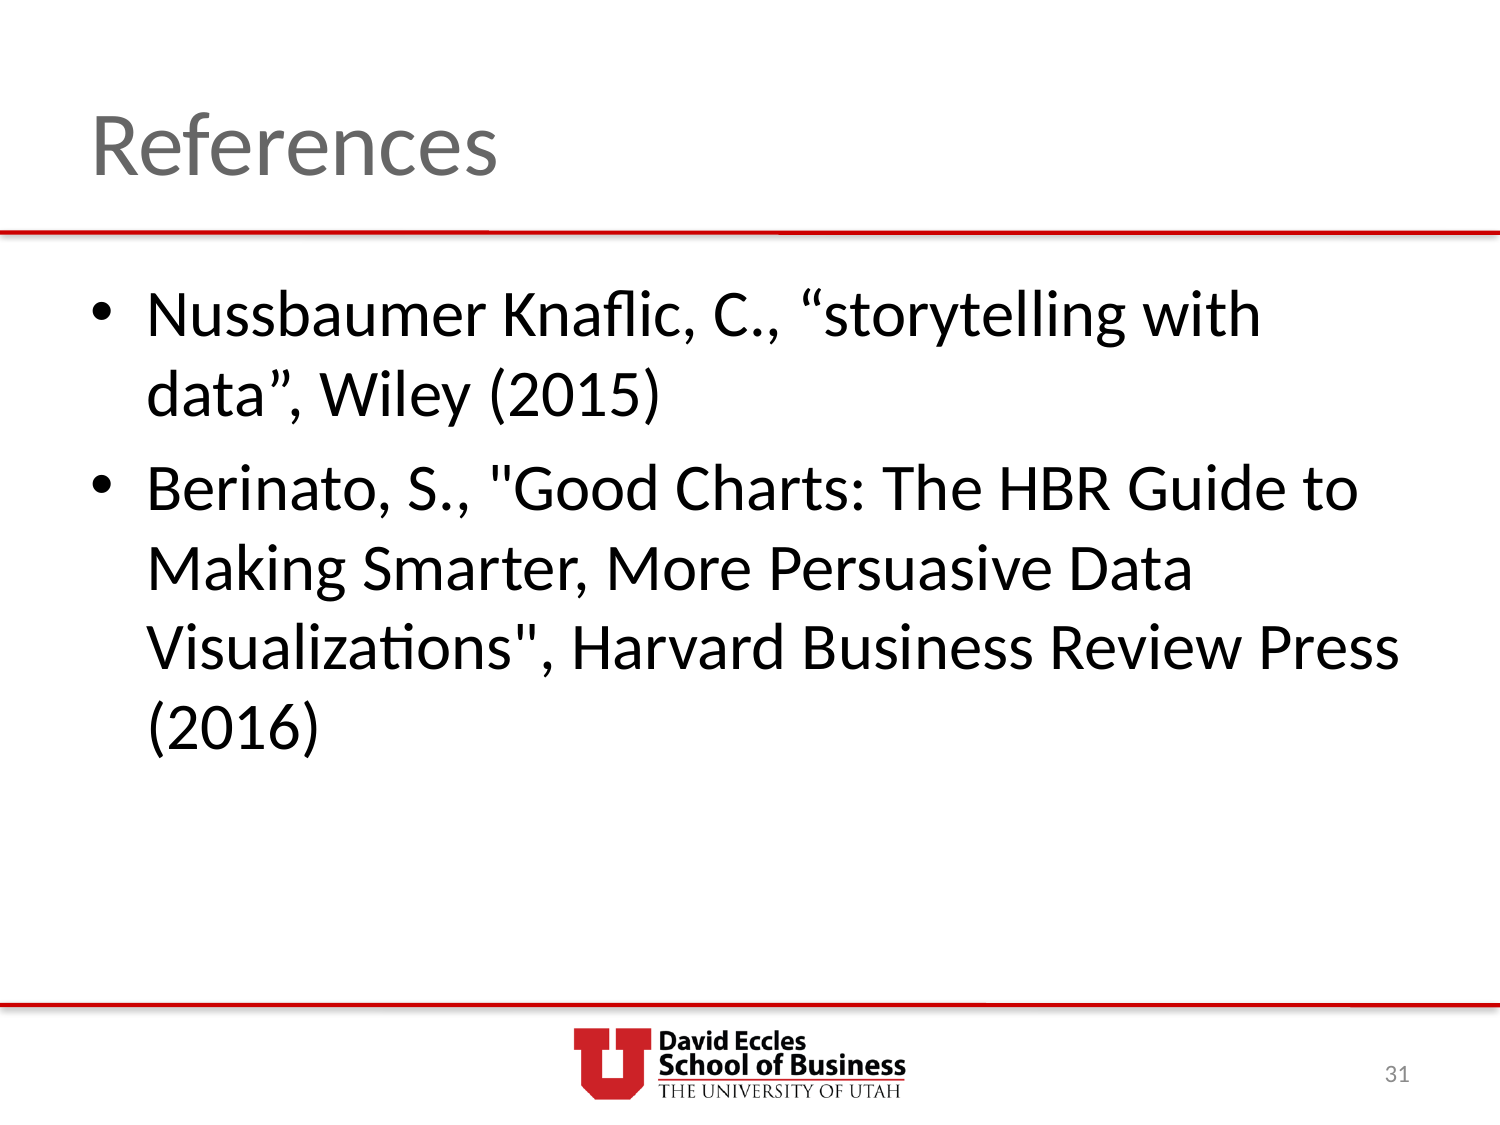

# References
Nussbaumer Knaflic, C., “storytelling with data”, Wiley (2015)
Berinato, S., "Good Charts: The HBR Guide to Making Smarter, More Persuasive Data Visualizations", Harvard Business Review Press (2016)

31